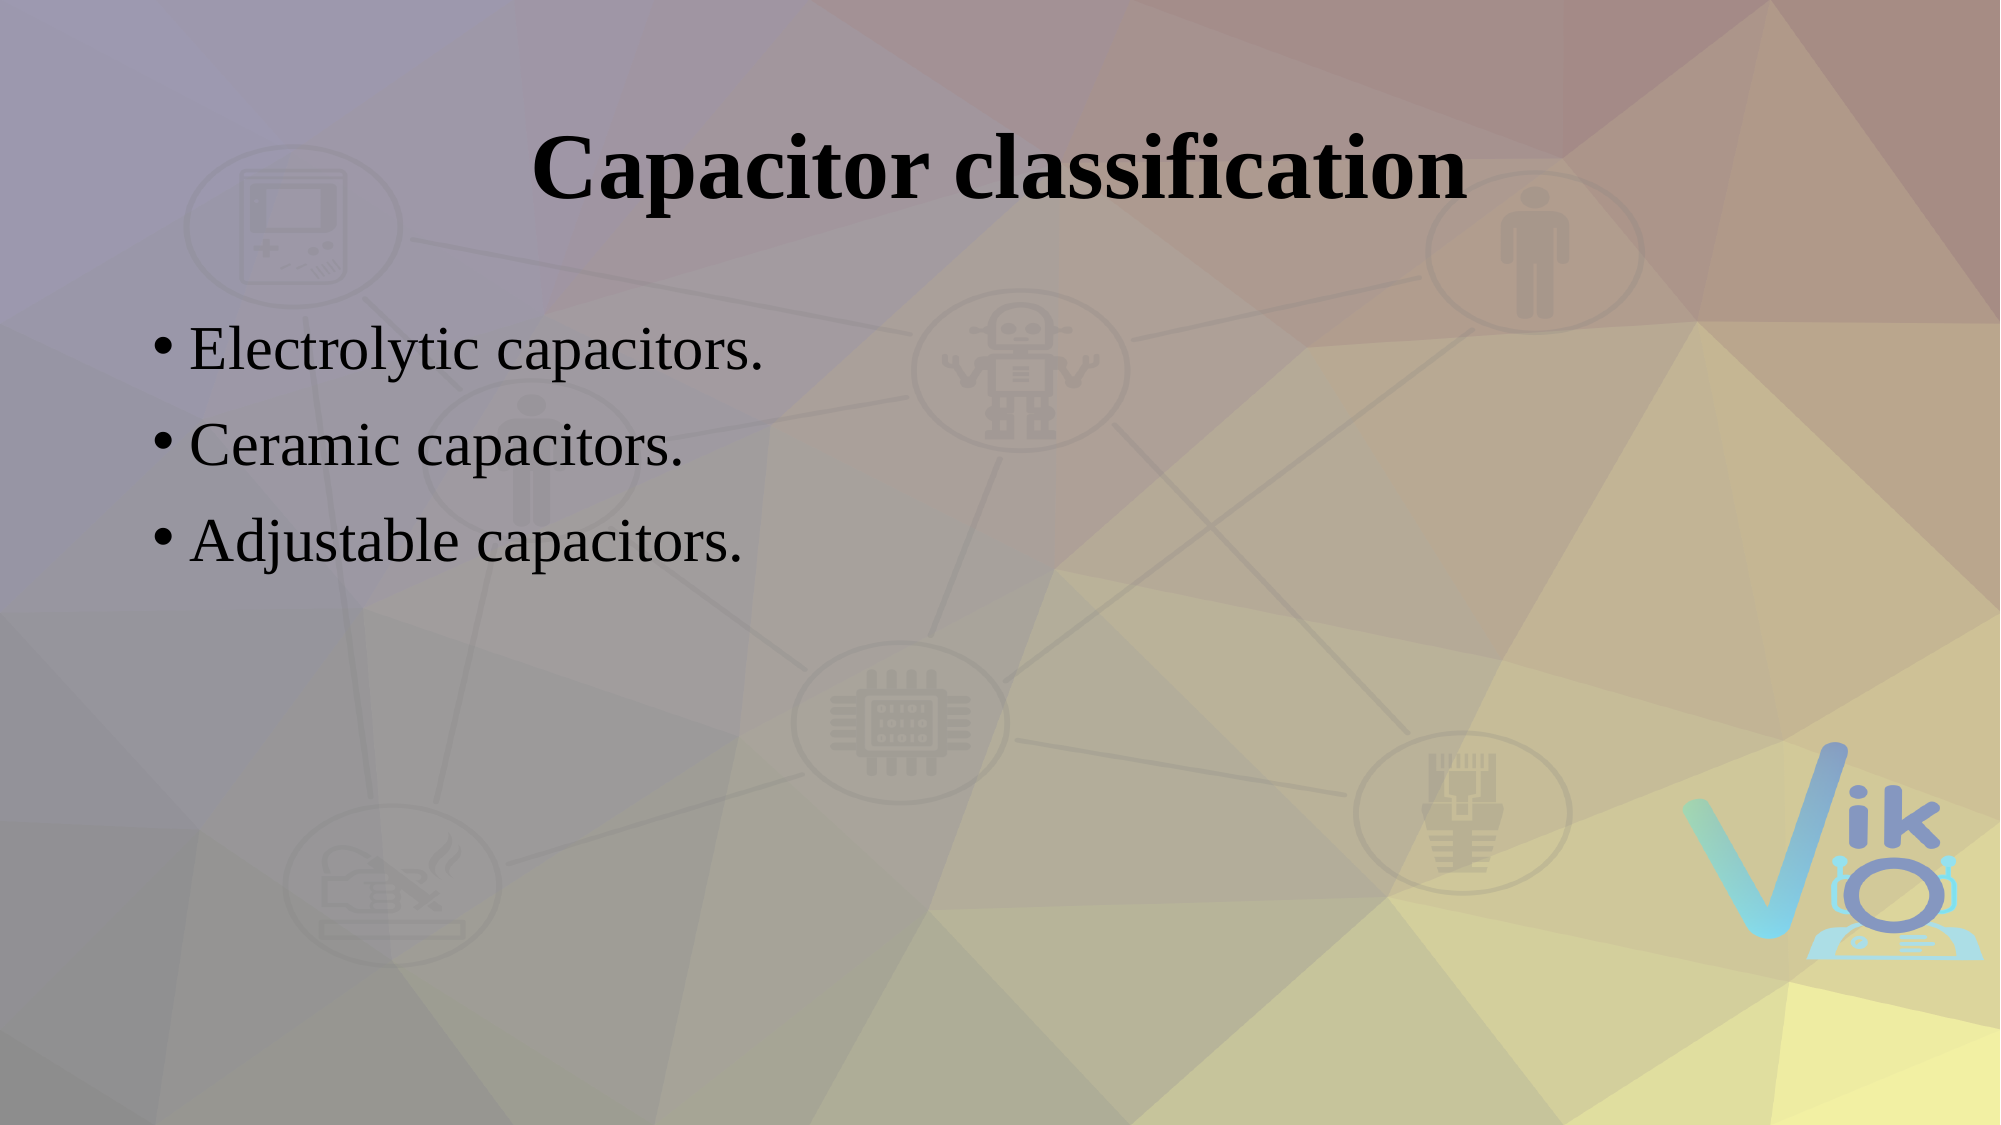

# Capacitor classification
Electrolytic capacitors.
Ceramic capacitors.
Adjustable capacitors.